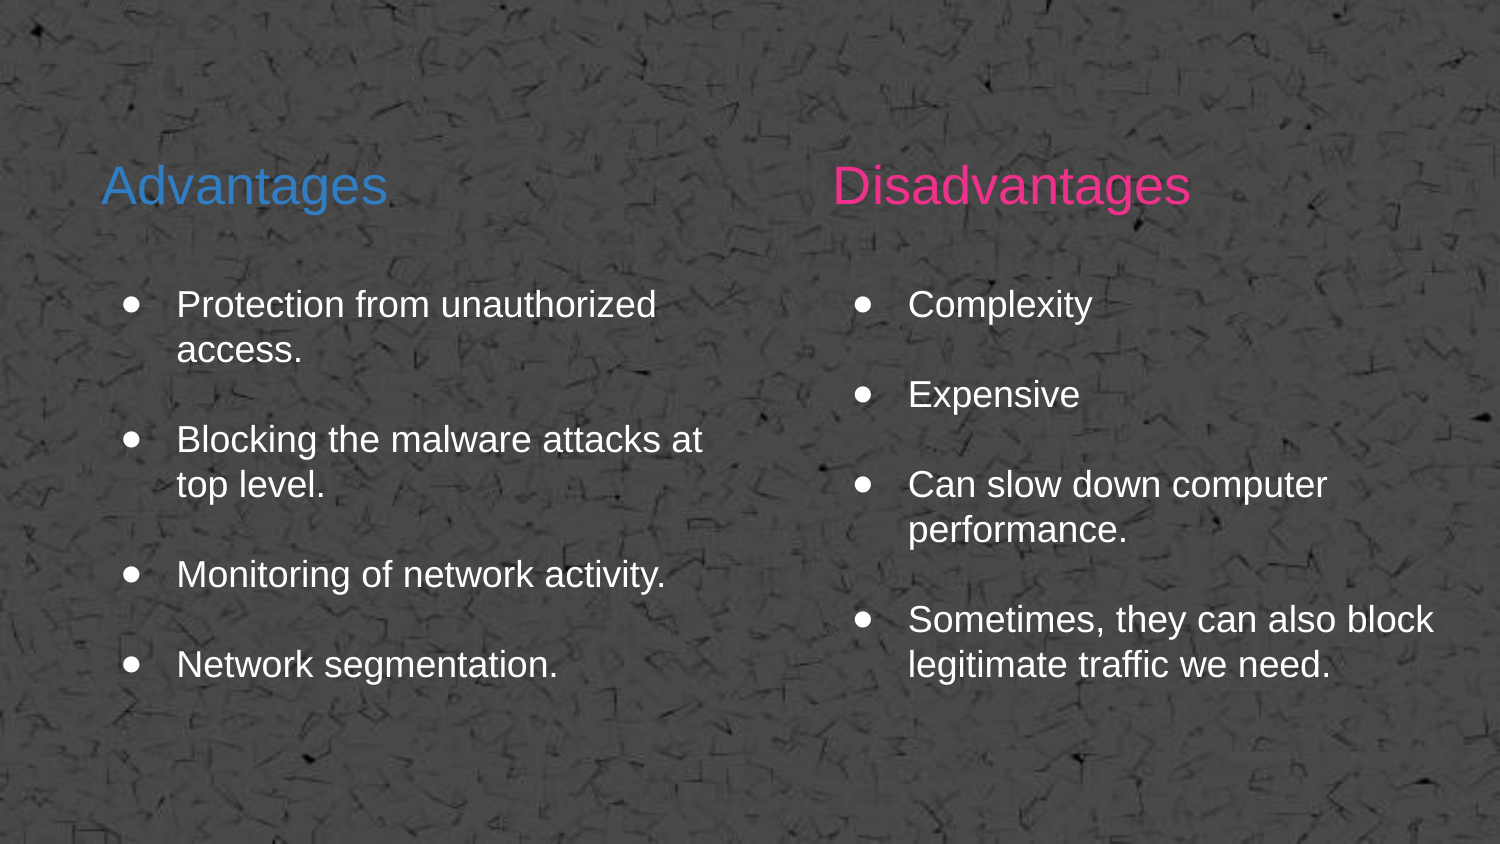

Advantages

Protection from unauthorized access.

Blocking the malware attacks at top level.

Monitoring of network activity.

Network segmentation.
Disadvantages

Complexity

Expensive

Can slow down computer performance.

Sometimes, they can also block legitimate traffic we need.